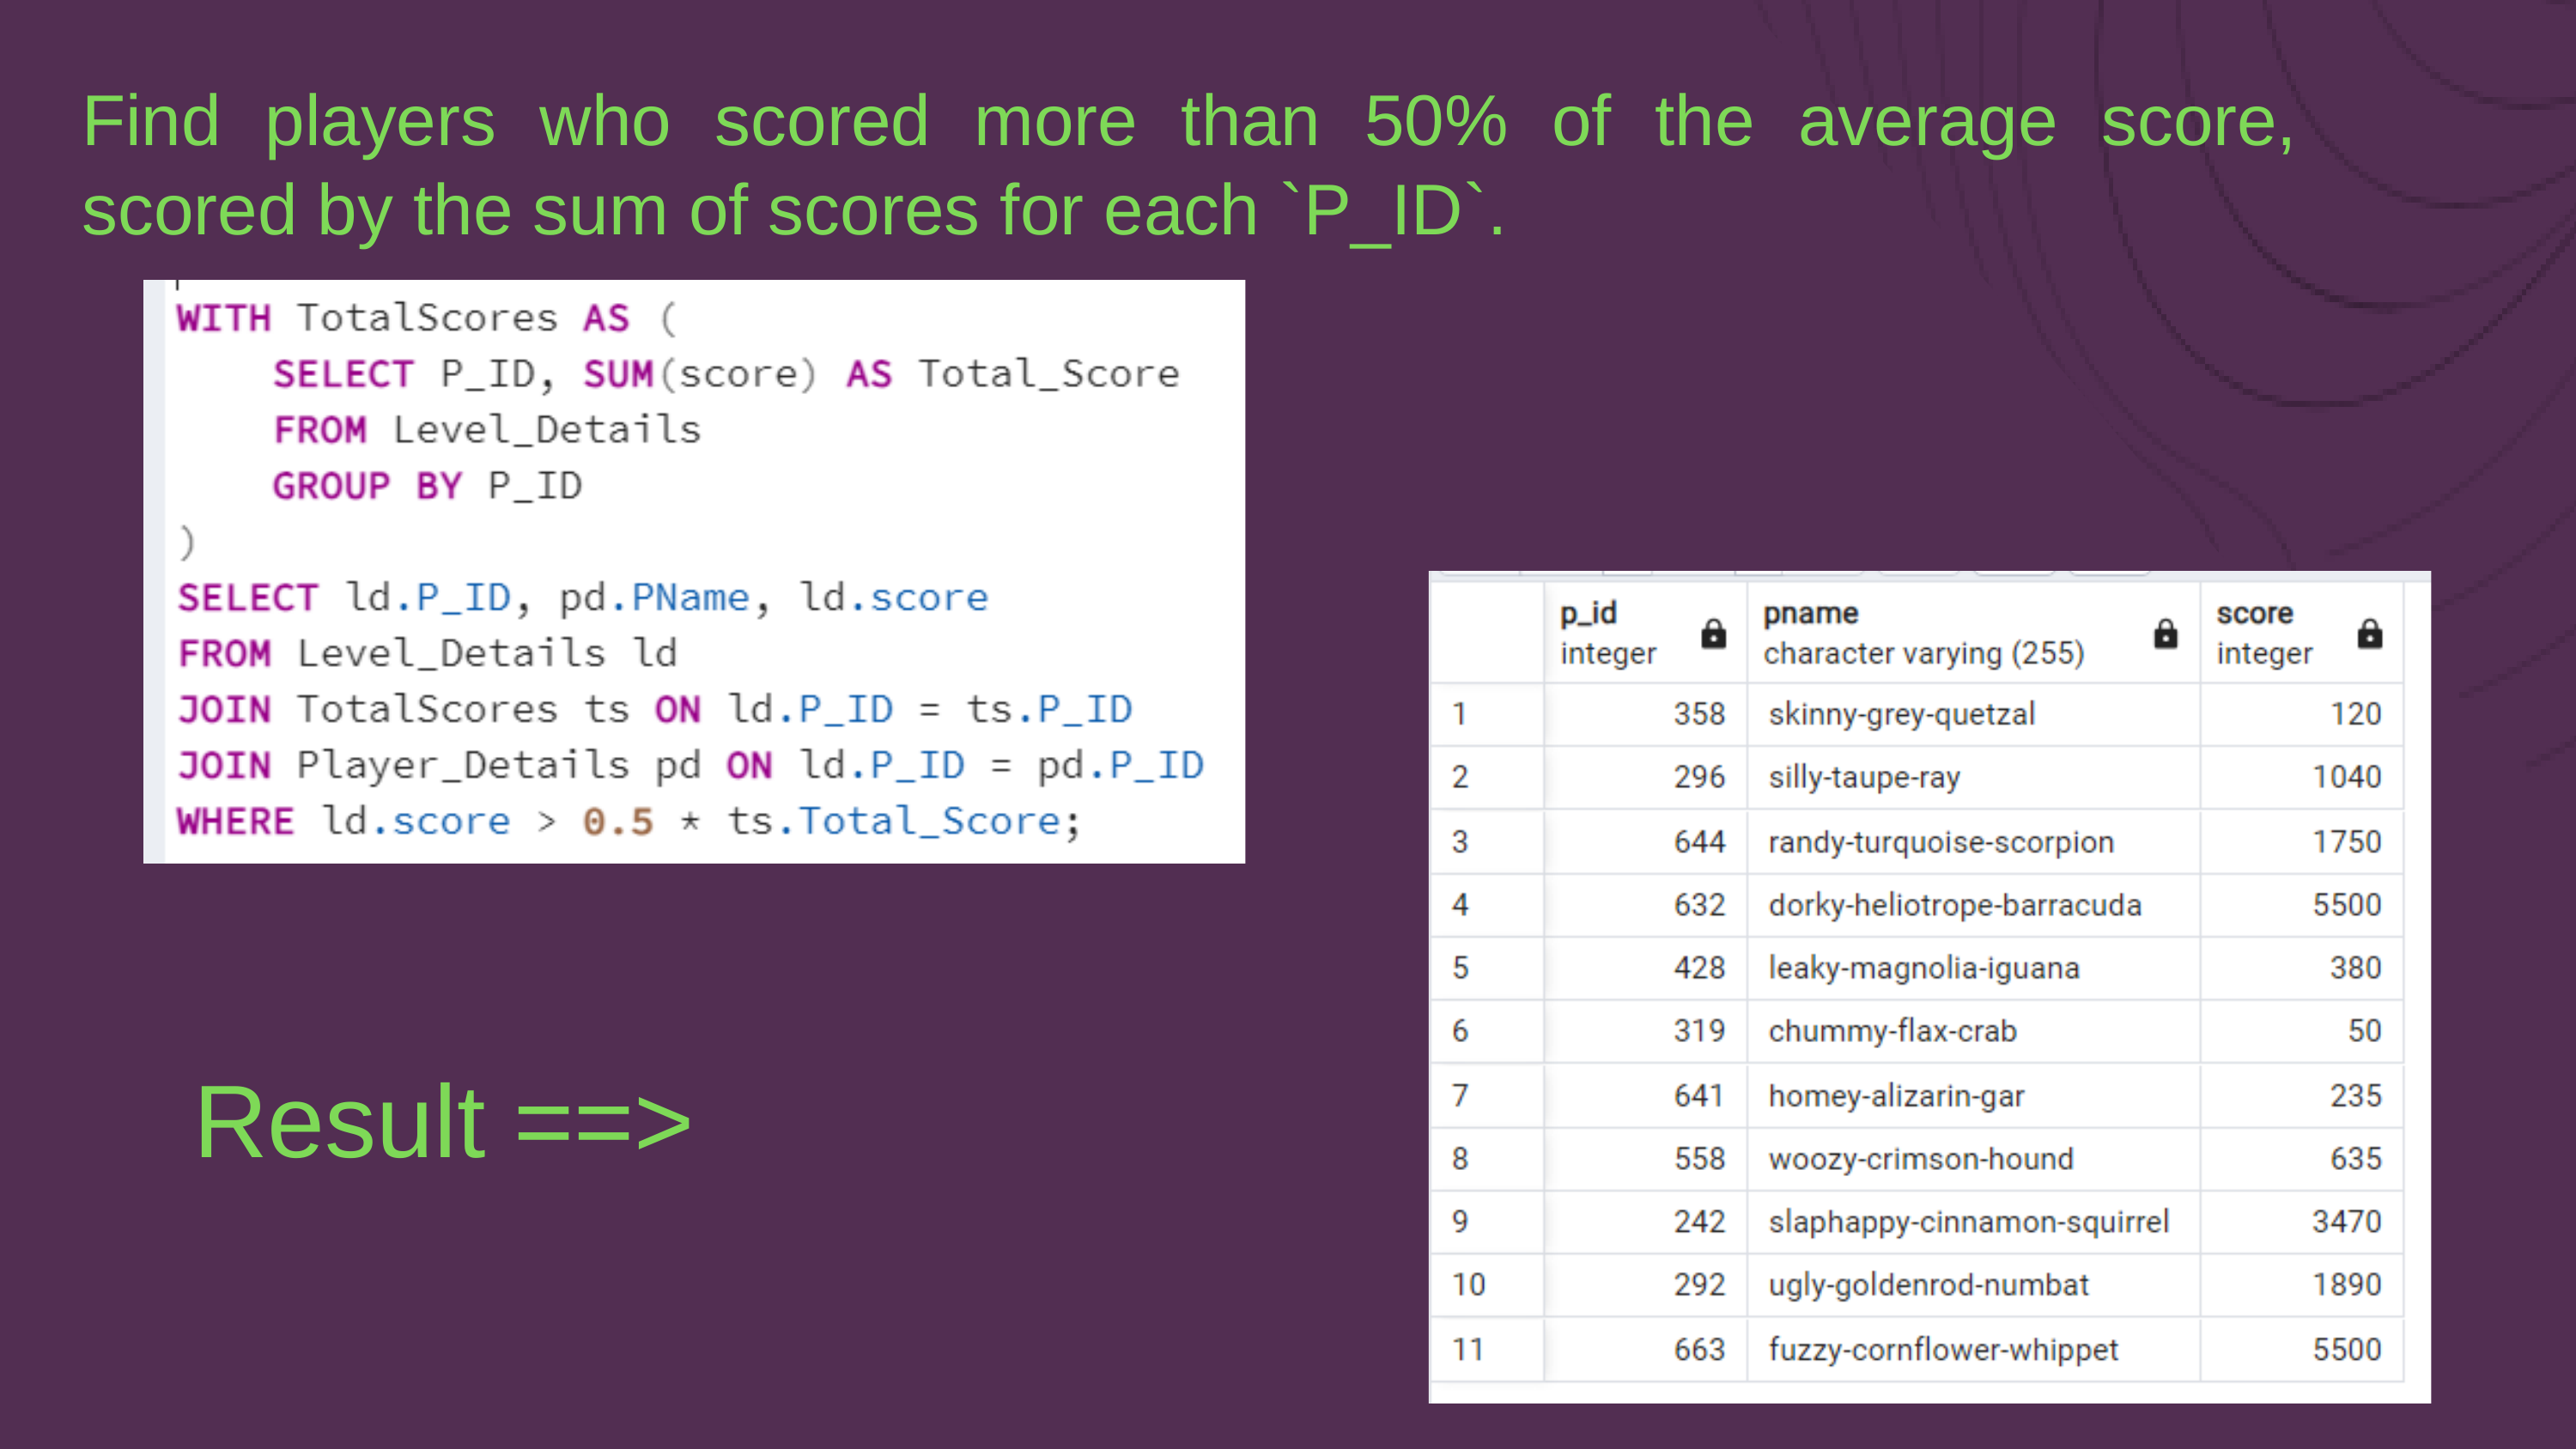

Find players who scored more than 50% of the average score, scored by the sum of scores for each `P_ID`.

Result ==>